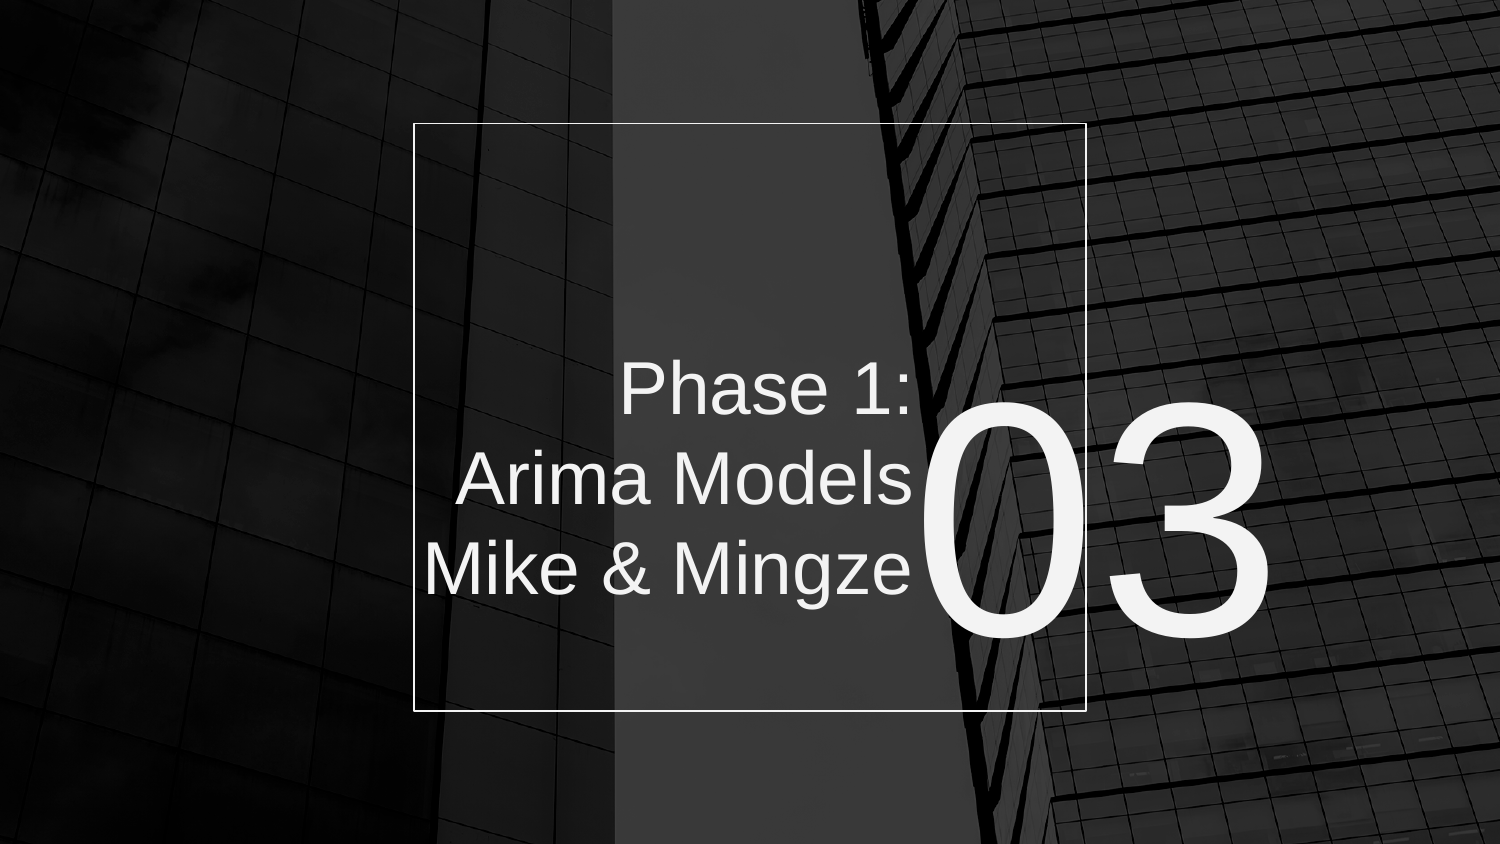

# Phase 1: Arima Models Mike & Mingze
03